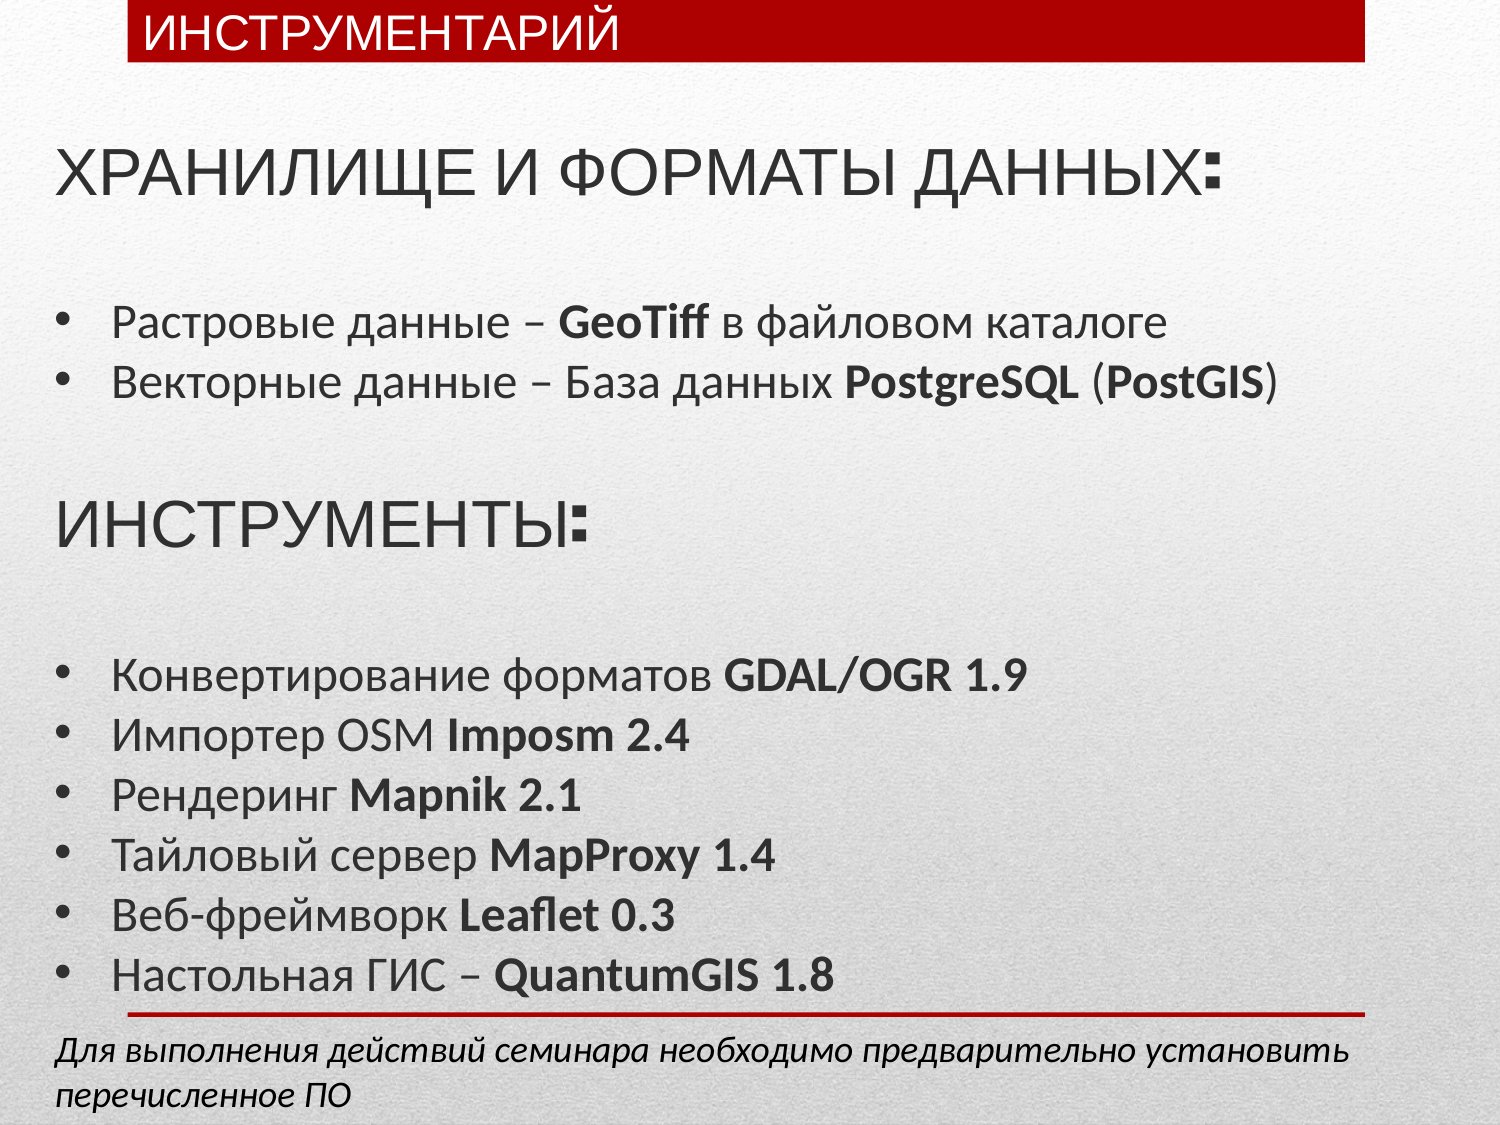

# ИНСТРУМЕНТАРИЙ
ХРАНИЛИЩЕ И ФОРМАТЫ ДАННЫХ:

Растровые данные – GeoTiff в файловом каталоге
Векторные данные – База данных PostgreSQL (PostGIS)
ИНСТРУМЕНТЫ:

Конвертирование форматов GDAL/OGR 1.9
Импортер OSM Imposm 2.4
Рендеринг Mapnik 2.1
Тайловый сервер MapProxy 1.4
Веб-фреймворк Leaflet 0.3
Настольная ГИС – QuantumGIS 1.8
Для выполнения действий семинара необходимо предварительно установить перечисленное ПО